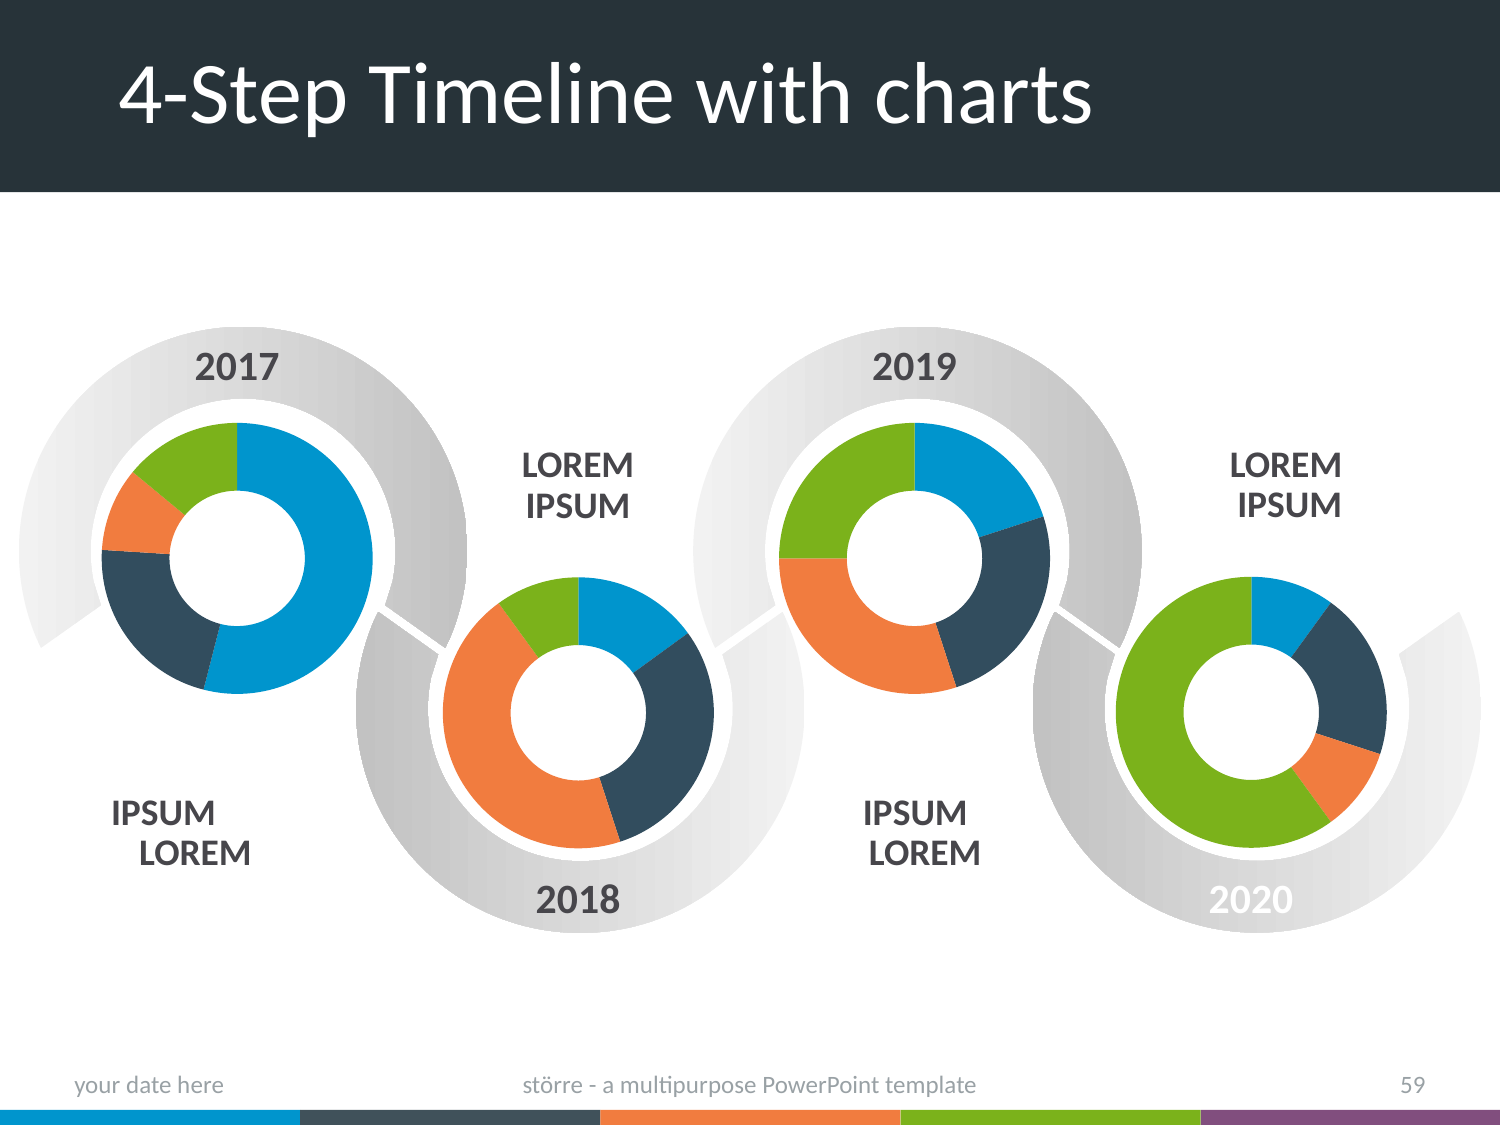

# 4-Step Timeline with charts
2017
2019

### Chart

| Category | data |
|---|---|
|  | 54.0 |
|  | 22.0 |
|  | 10.0 |
|  | 14.0 |

### Chart

| Category | data |
|---|---|
| 1st Qtr | 20.0 |
| 2nd Qtr | 25.0 |
Lorem Ipsum
Lorem Ipsum

### Chart

| Category | Sales |
|---|---|
| 1st Qtr | 10.0 |
| 2nd Qtr | 20.0 |
| 3rd Qtr | 10.0 |
| 4th Qtr | 60.0 |

### Chart

| Category | data |
|---|---|
|  | 15.0 |
|  | 30.0 |
|  | 45.0 |
|  | 10.0 |
Ipsum Lorem
Ipsum Lorem
2020
2018
your date here
större - a multipurpose PowerPoint template
59